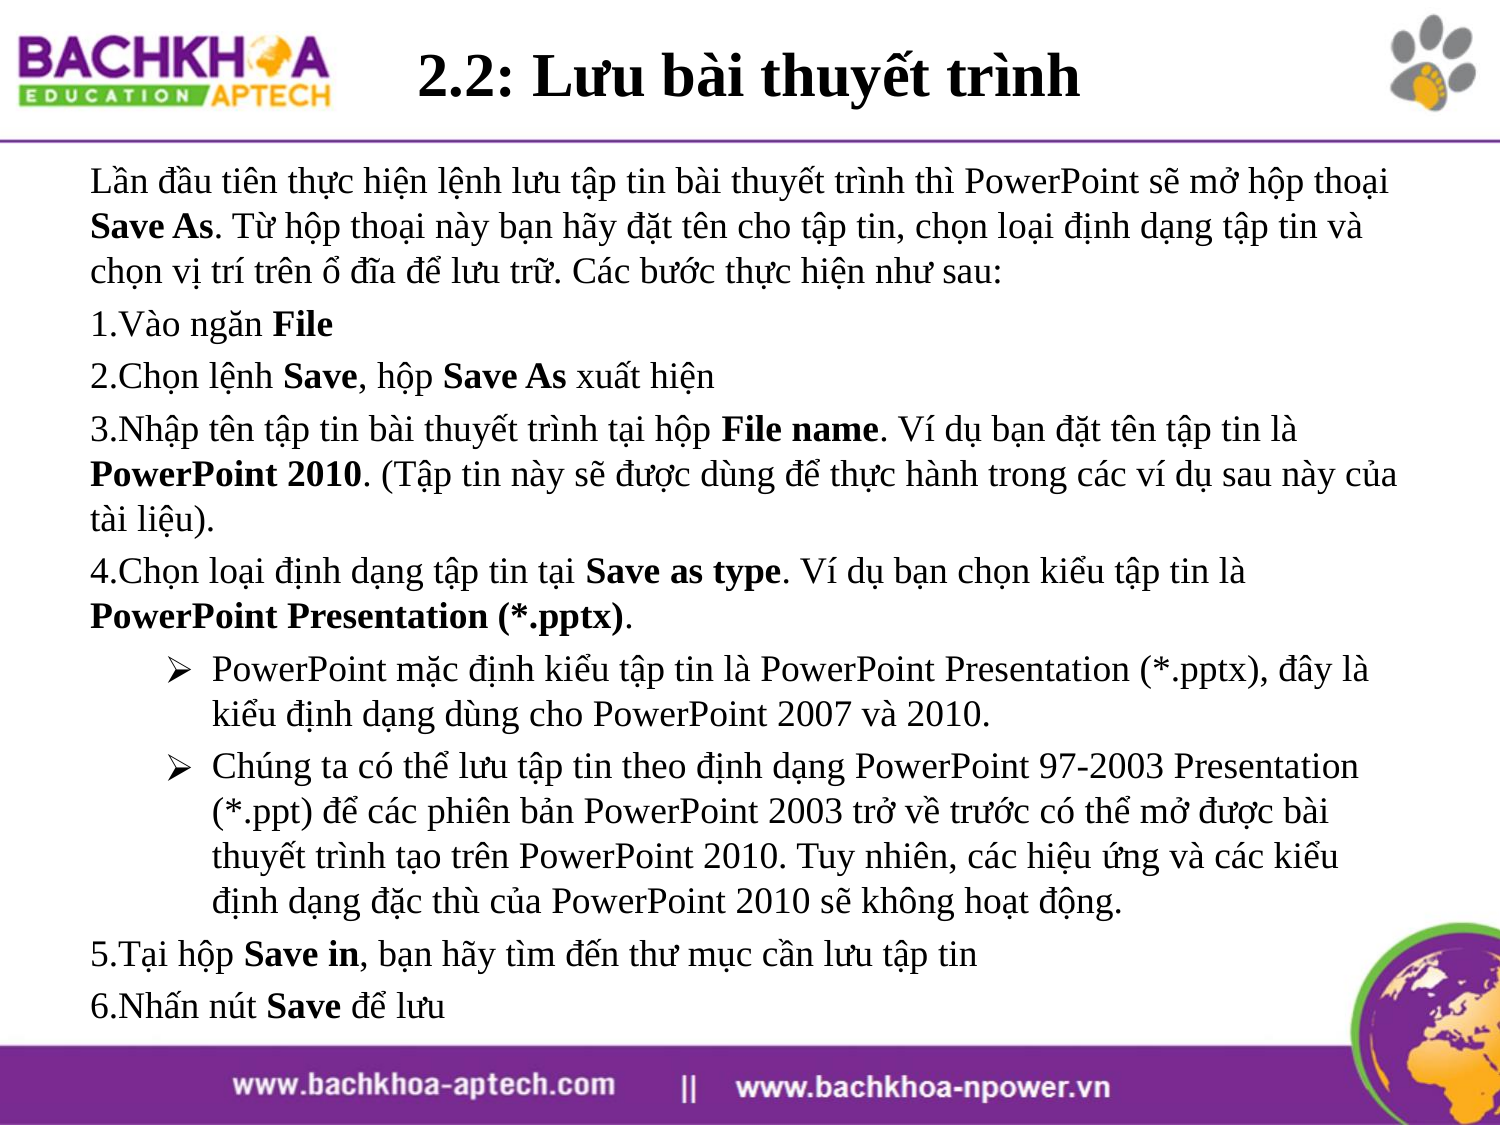

# 2.2: Lưu bài thuyết trình
Lần đầu tiên thực hiện lệnh lưu tập tin bài thuyết trình thì PowerPoint sẽ mở hộp thoại Save As. Từ hộp thoại này bạn hãy đặt tên cho tập tin, chọn loại định dạng tập tin và chọn vị trí trên ổ đĩa để lưu trữ. Các bước thực hiện như sau:
Vào ngăn File
Chọn lệnh Save, hộp Save As xuất hiện
Nhập tên tập tin bài thuyết trình tại hộp File name. Ví dụ bạn đặt tên tập tin là PowerPoint 2010. (Tập tin này sẽ được dùng để thực hành trong các ví dụ sau này của tài liệu).
Chọn loại định dạng tập tin tại Save as type. Ví dụ bạn chọn kiểu tập tin là PowerPoint Presentation (*.pptx).
PowerPoint mặc định kiểu tập tin là PowerPoint Presentation (*.pptx), đây là kiểu định dạng dùng cho PowerPoint 2007 và 2010.
Chúng ta có thể lưu tập tin theo định dạng PowerPoint 97-2003 Presentation (*.ppt) để các phiên bản PowerPoint 2003 trở về trước có thể mở được bài thuyết trình tạo trên PowerPoint 2010. Tuy nhiên, các hiệu ứng và các kiểu định dạng đặc thù của PowerPoint 2010 sẽ không hoạt động.
Tại hộp Save in, bạn hãy tìm đến thư mục cần lưu tập tin
Nhấn nút Save để lưu